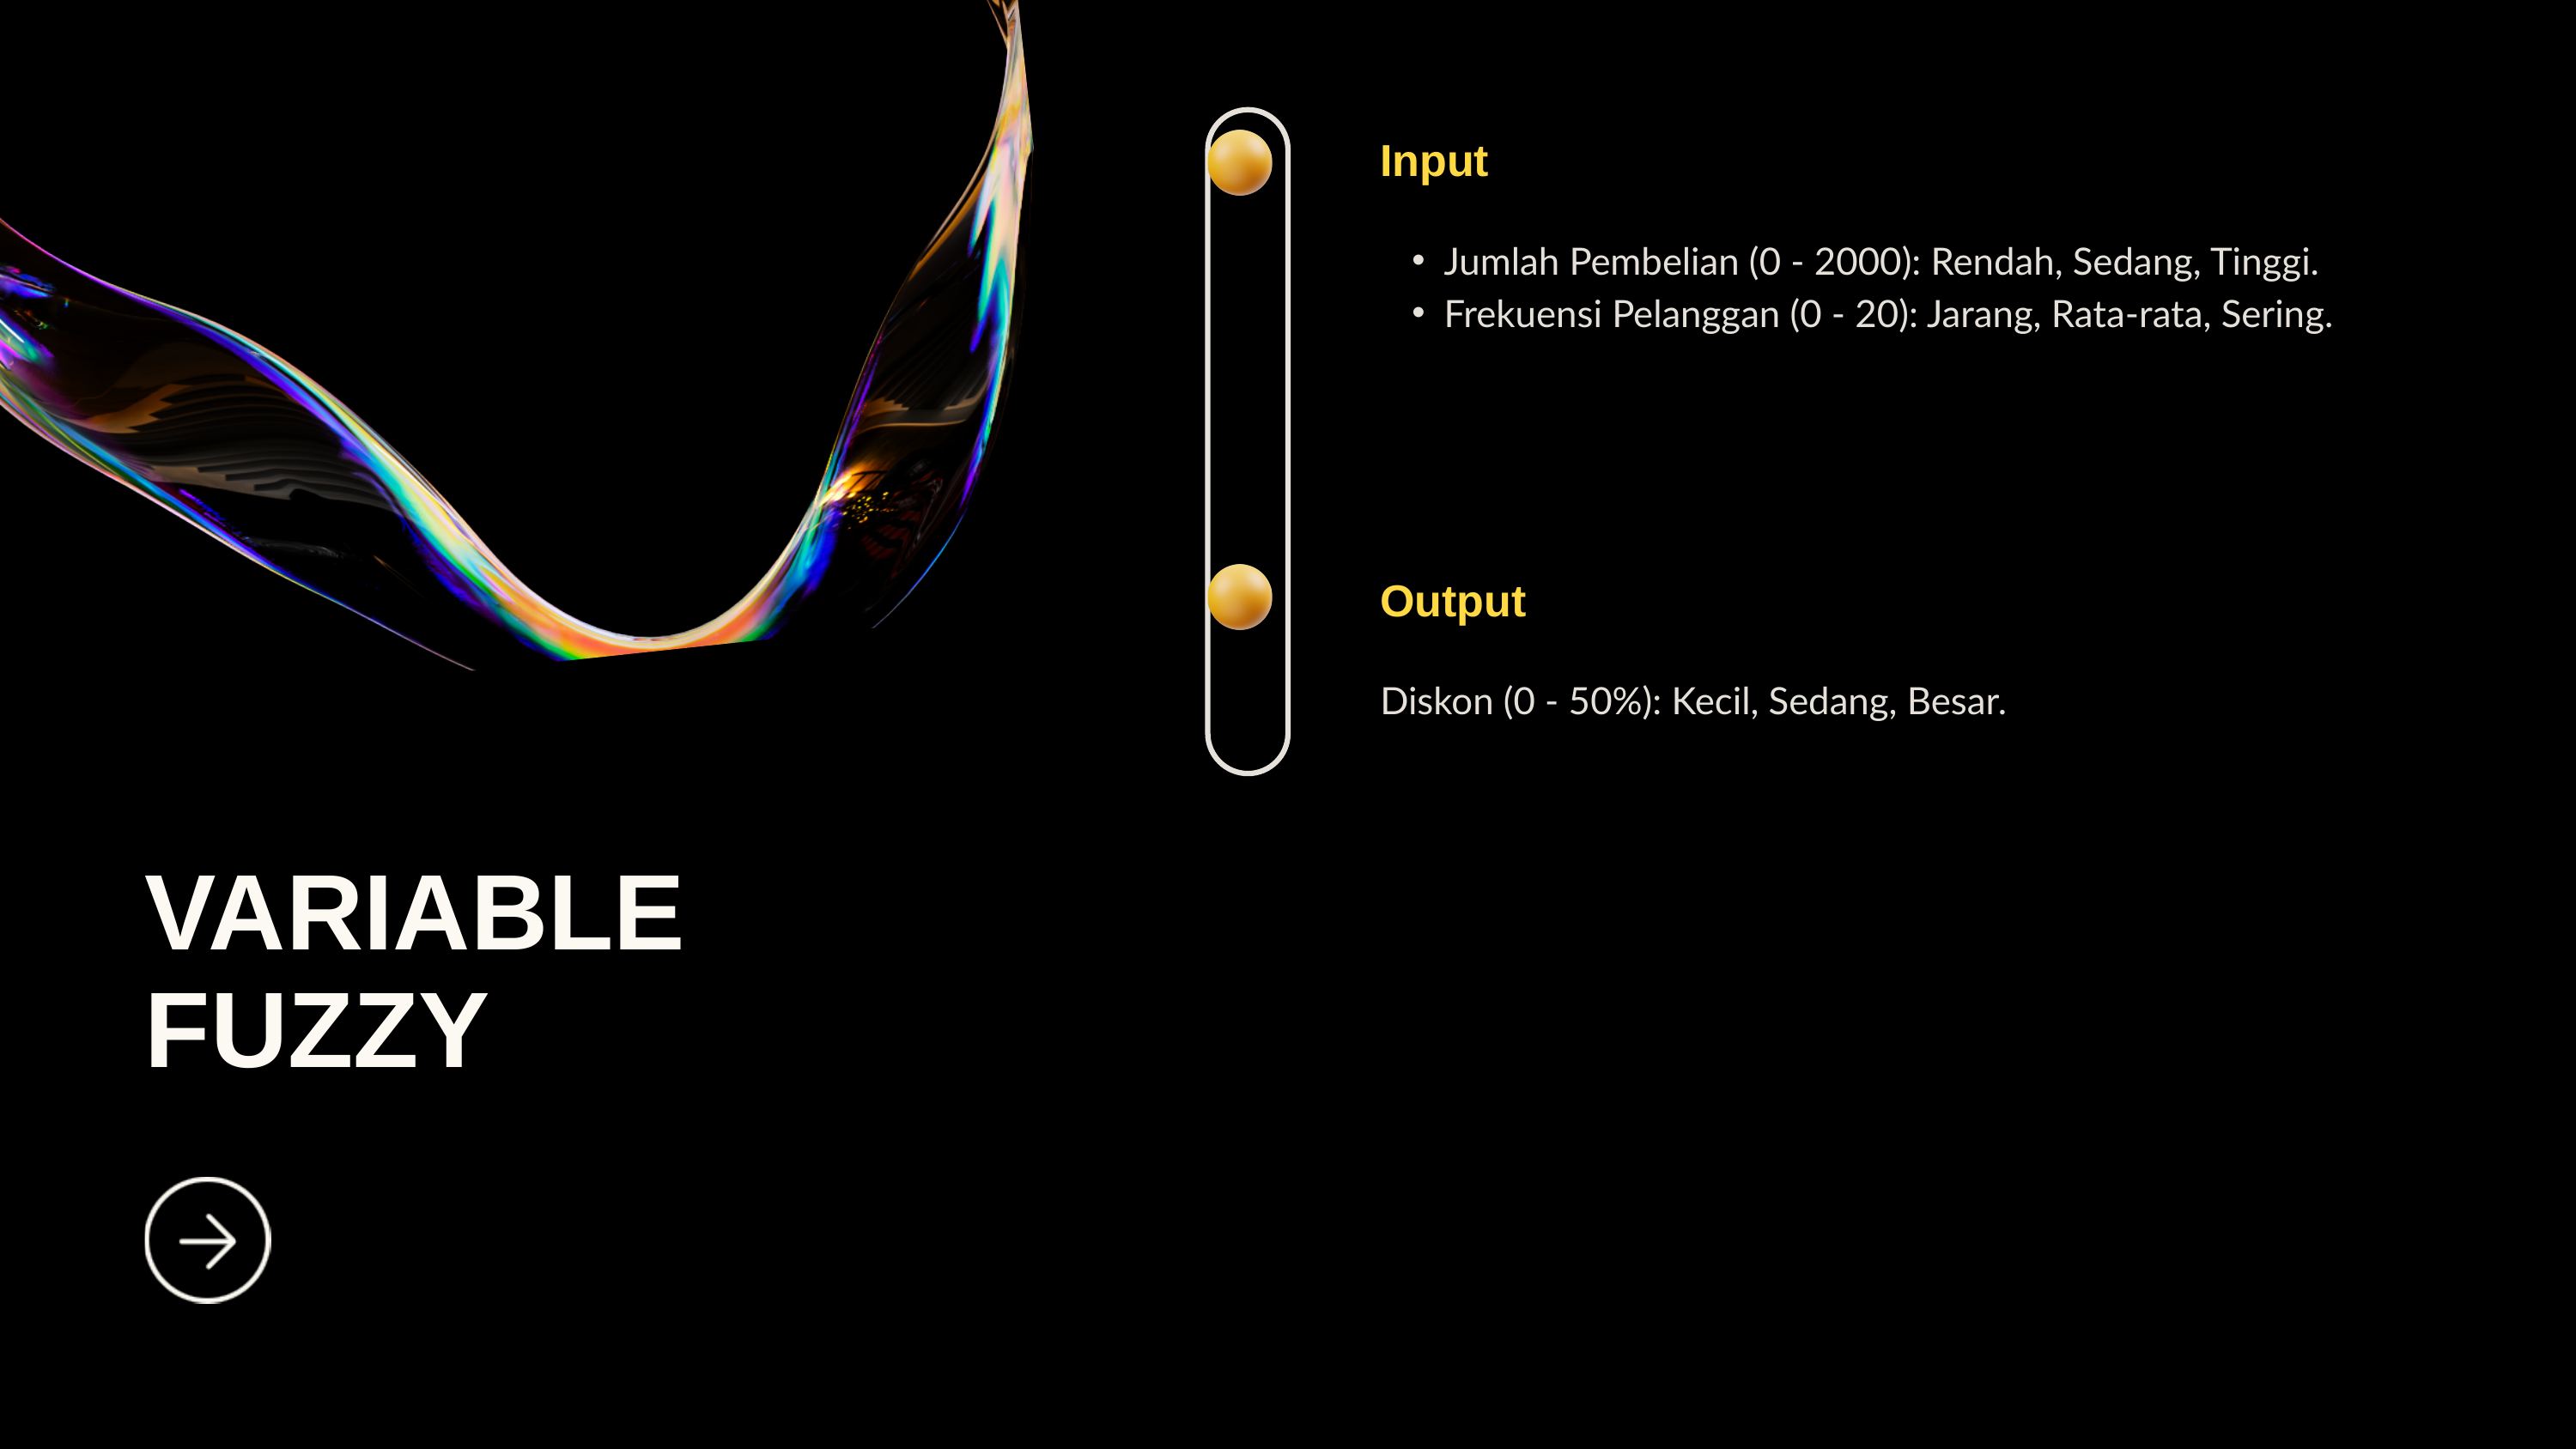

Input

Jumlah Pembelian (0 - 2000): Rendah, Sedang, Tinggi.
Frekuensi Pelanggan (0 - 20): Jarang, Rata-rata, Sering.

Output

Diskon (0 - 50%): Kecil, Sedang, Besar.

VARIABLE
FUZZY